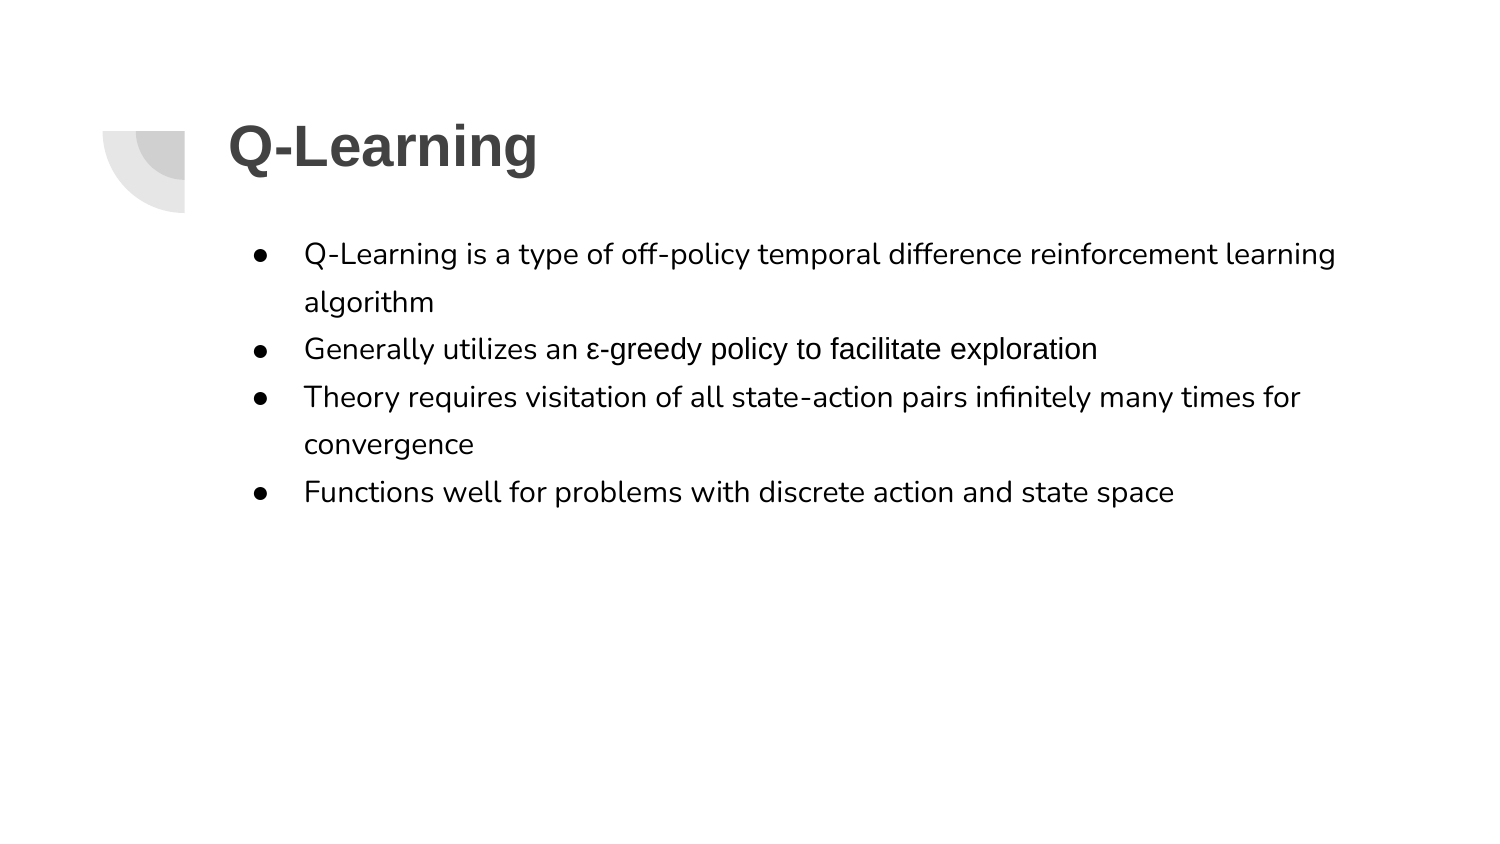

# Q-Learning

Q-Learning is a type of off-policy temporal difference reinforcement learning algorithm
Generally utilizes an ε-greedy policy to facilitate exploration
Theory requires visitation of all state-action pairs infinitely many times for convergence
Functions well for problems with discrete action and state space